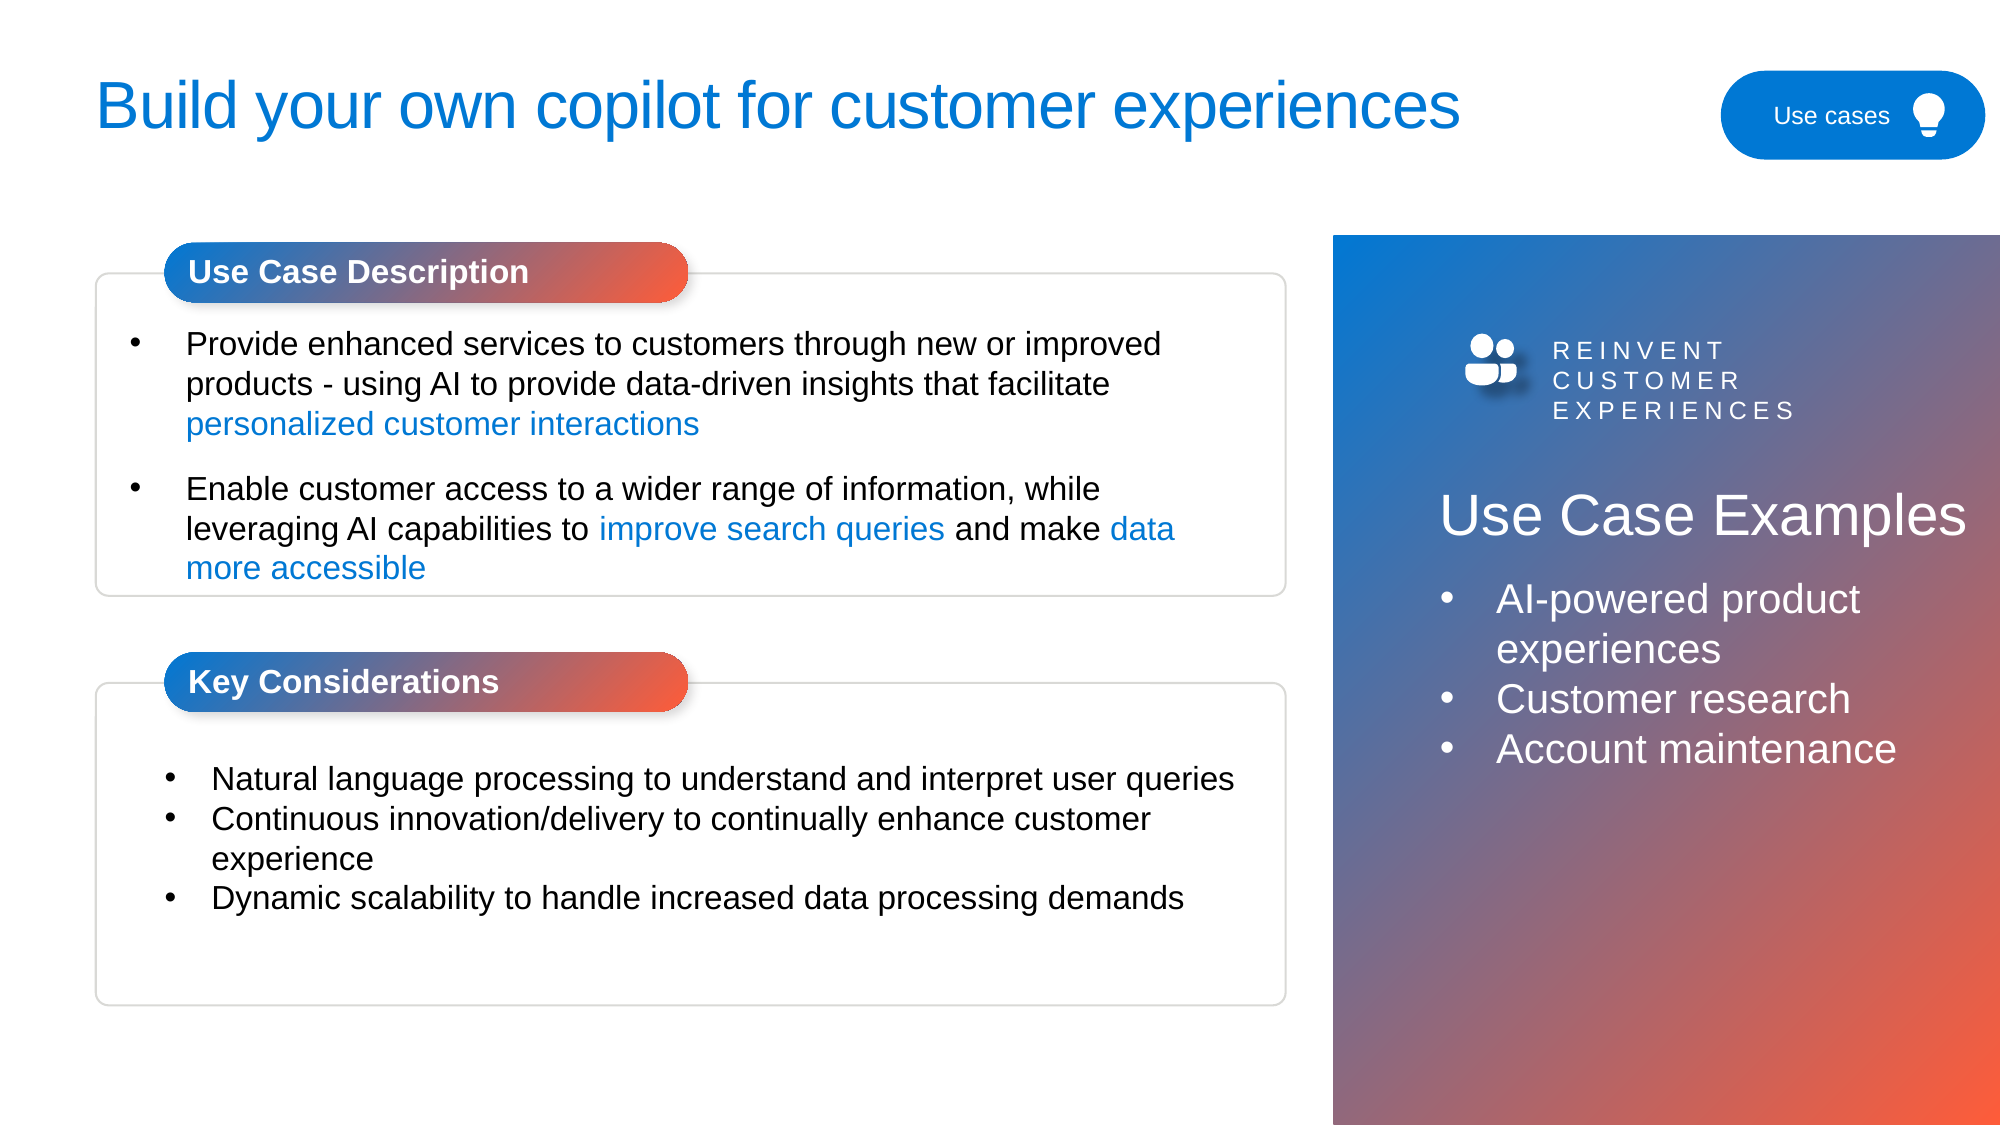

# Build your own copilot for customer experiences

Use cases

Use Case Description

Provide enhanced services to customers through new or improved products - using AI to provide data-driven insights that facilitate personalized customer interactions
Enable customer access to a wider range of information, while leveraging AI capabilities to improve search queries and make data more accessible

REINVENT CUSTOMER EXPERIENCES
Use Case Examples
AI-powered product experiences
Customer research
Account maintenance
Key Considerations

Natural language processing to understand and interpret user queries
Continuous innovation/delivery to continually enhance customer experience
Dynamic scalability to handle increased data processing demands